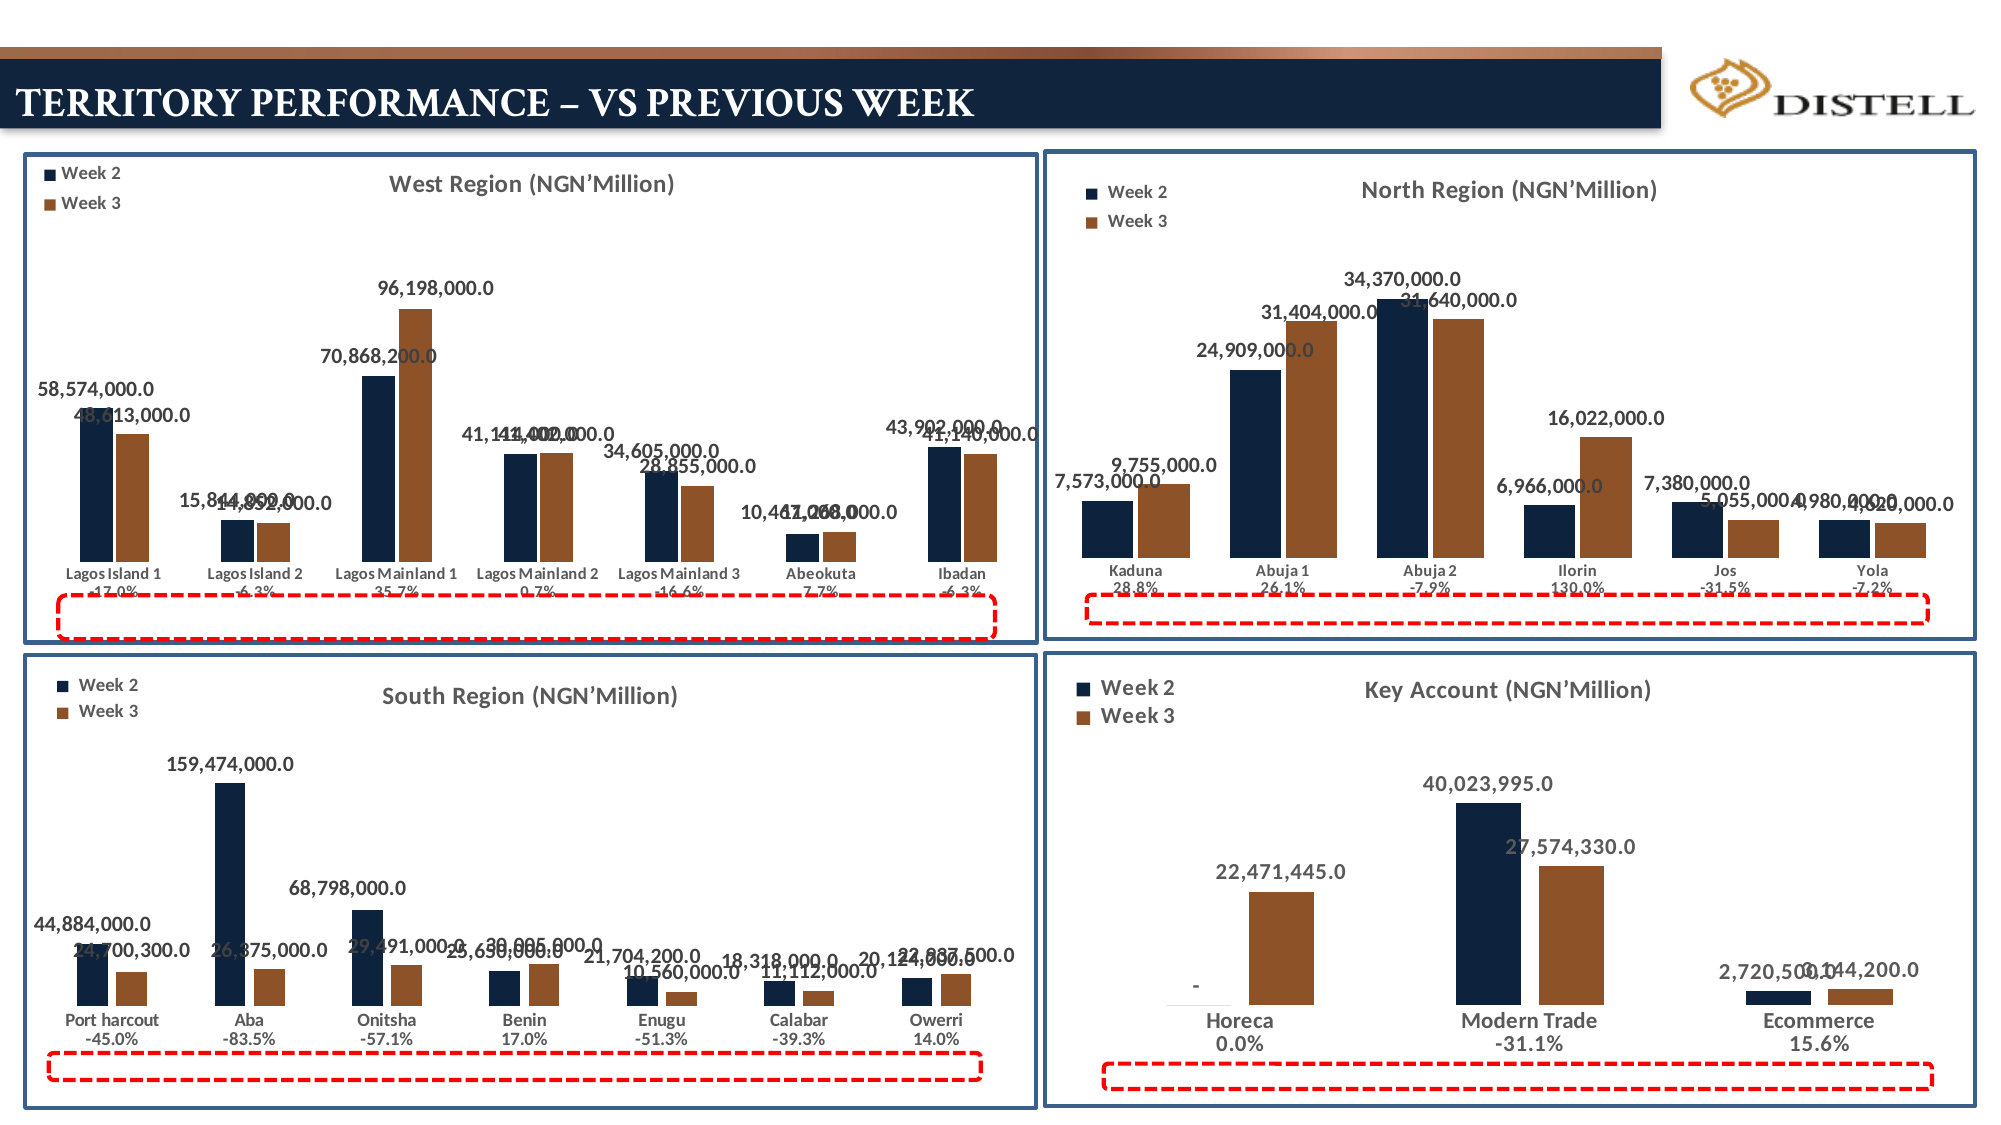

Territory Performance – Vs Previous Week

### Chart: West Region (NGN’Million)

| Category | Week 2 | Week 3 |
|---|---|---|
| Lagos Island 1 | 58574000.0 | 48613000.0 |
| Lagos Island 2 | 15844000.0 | 14852000.0 |
| Lagos Mainland 1 | 70868200.0 | 96198000.0 |
| Lagos Mainland 2 | 41114000.0 | 41402000.0 |
| Lagos Mainland 3 | 34605000.0 | 28855000.0 |
| Abeokuta | 10467000.0 | 11268000.0 |
| Ibadan | 43902000.0 | 41140000.0 |

### Chart: North Region (NGN’Million)

| Category |  Week 2  |  Week 3  |
|---|---|---|
| Kaduna | 7573000.0 | 9755000.0 |
| Abuja 1 | 24909000.0 | 31404000.0 |
| Abuja 2 | 34370000.0 | 31640000.0 |
| Ilorin | 6966000.0 | 16022000.0 |
| Jos | 7380000.0 | 5055000.0 |
| Yola | 4980000.0 | 4620000.0 |

### Chart: Key Account (NGN’Million)

| Category |  Week 2  |  Week 3  |
|---|---|---|
| Horeca | 0.0 | 22471445.0 |
| Modern Trade | 40023995.0 | 27574330.0 |
| Ecommerce | 2720500.0 | 3144200.0 |

### Chart: South Region (NGN’Million)

| Category |  Week 2  |  Week 3  |
|---|---|---|
| Port harcout | 44884000.0 | 24700300.0 |
| Aba | 159474000.0 | 26375000.0 |
| Onitsha | 68798000.0 | 29491000.0 |
| Benin | 25650000.0 | 30005000.0 |
| Enugu | 21704200.0 | 10560000.0 |
| Calabar | 18318000.0 | 11112000.0 |
| Owerri | 20124000.0 | 22937500.0 |